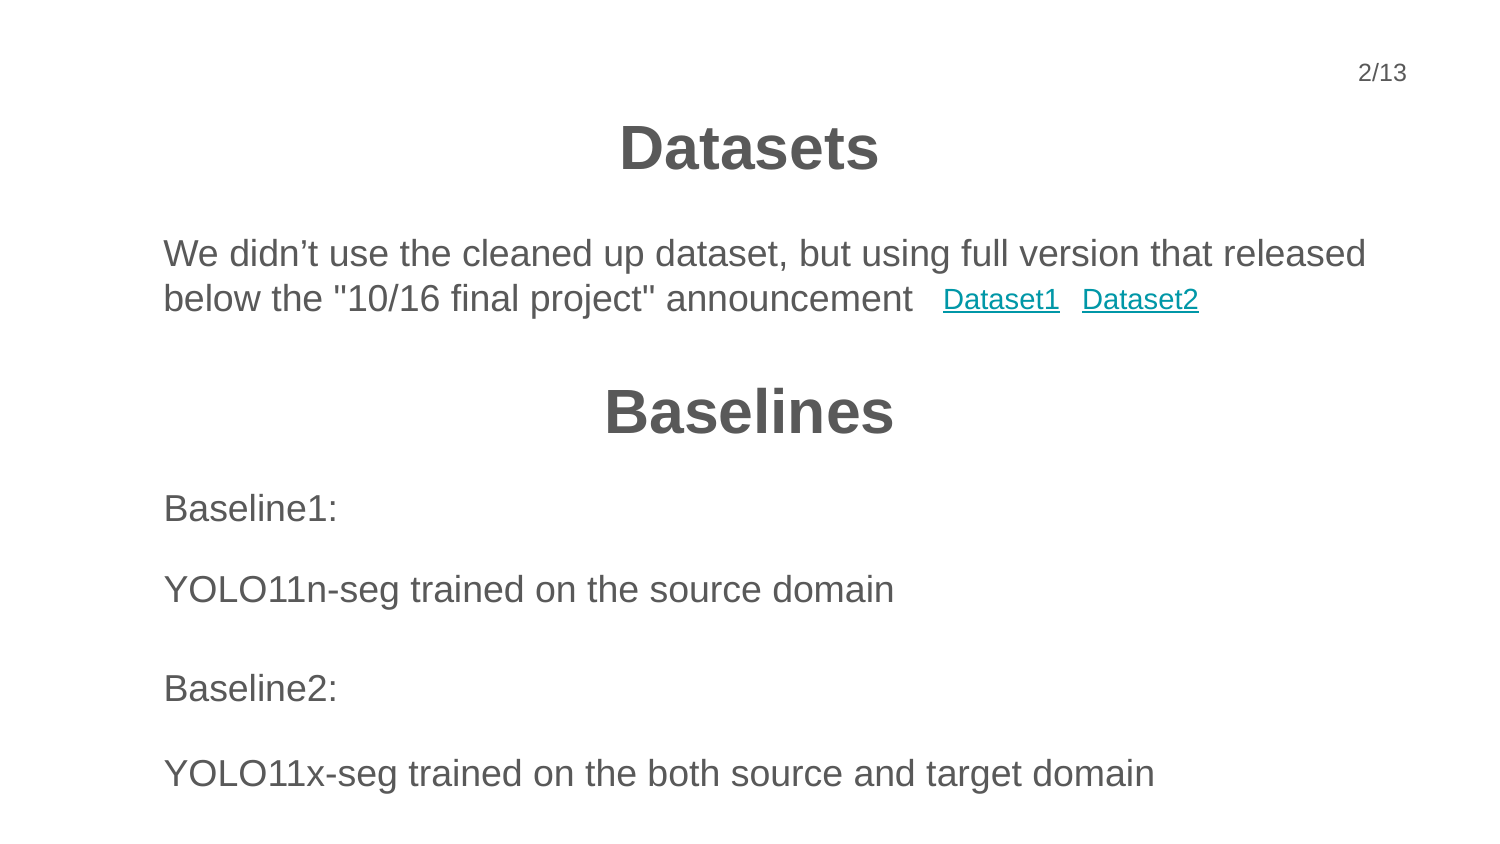

2/13
Datasets
We didn’t use the cleaned up dataset, but using full version that released below the "10/16 final project" announcement
Dataset1
Dataset2
Baselines
Baseline1:
YOLO11n-seg trained on the source domain
Baseline2:
YOLO11x-seg trained on the both source and target domain